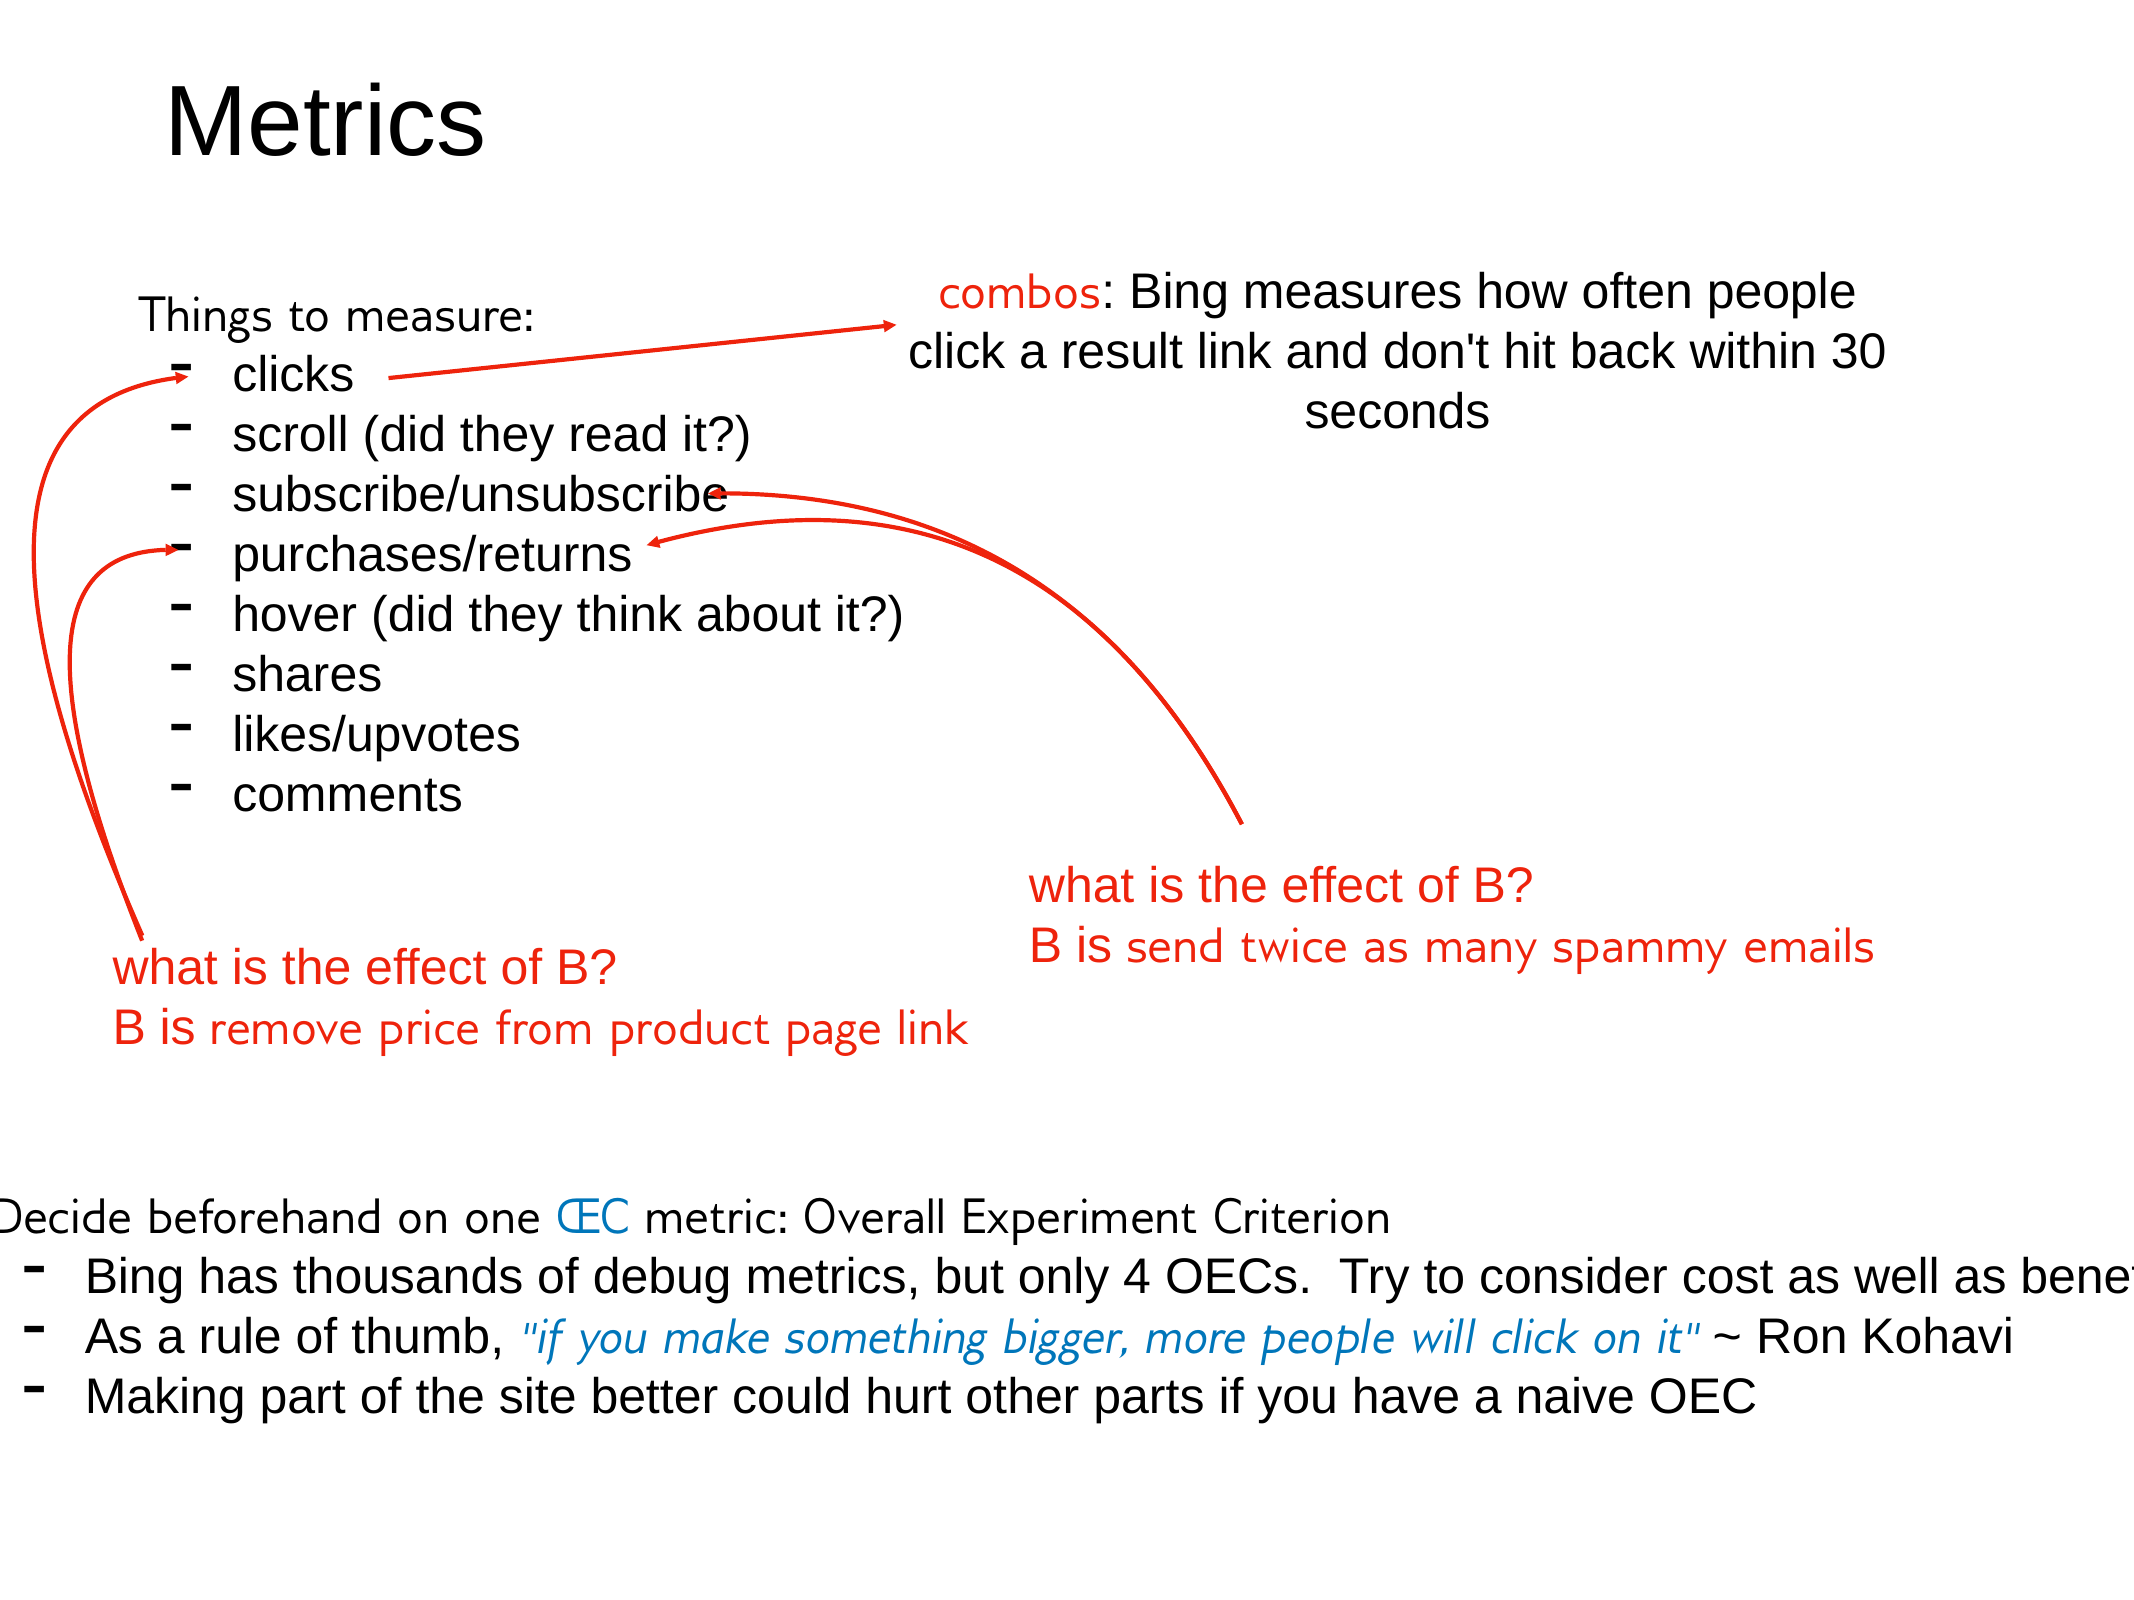

# Metrics
Things to measure:
clicks
scroll (did they read it?)
subscribe/unsubscribe
purchases/returns
hover (did they think about it?)
shares
likes/upvotes
comments
combos: Bing measures how often people click a result link and don't hit back within 30 seconds

what is the effect of B?
B is send twice as many spammy emails
what is the effect of B?
B is remove price from product page link
Decide beforehand on one OEC metric: Overall Experiment Criterion
Bing has thousands of debug metrics, but only 4 OECs.  Try to consider cost as well as benefit!
As a rule of thumb, "if you make something bigger, more people will click on it" ~ Ron Kohavi
Making part of the site better could hurt other parts if you have a naive OEC